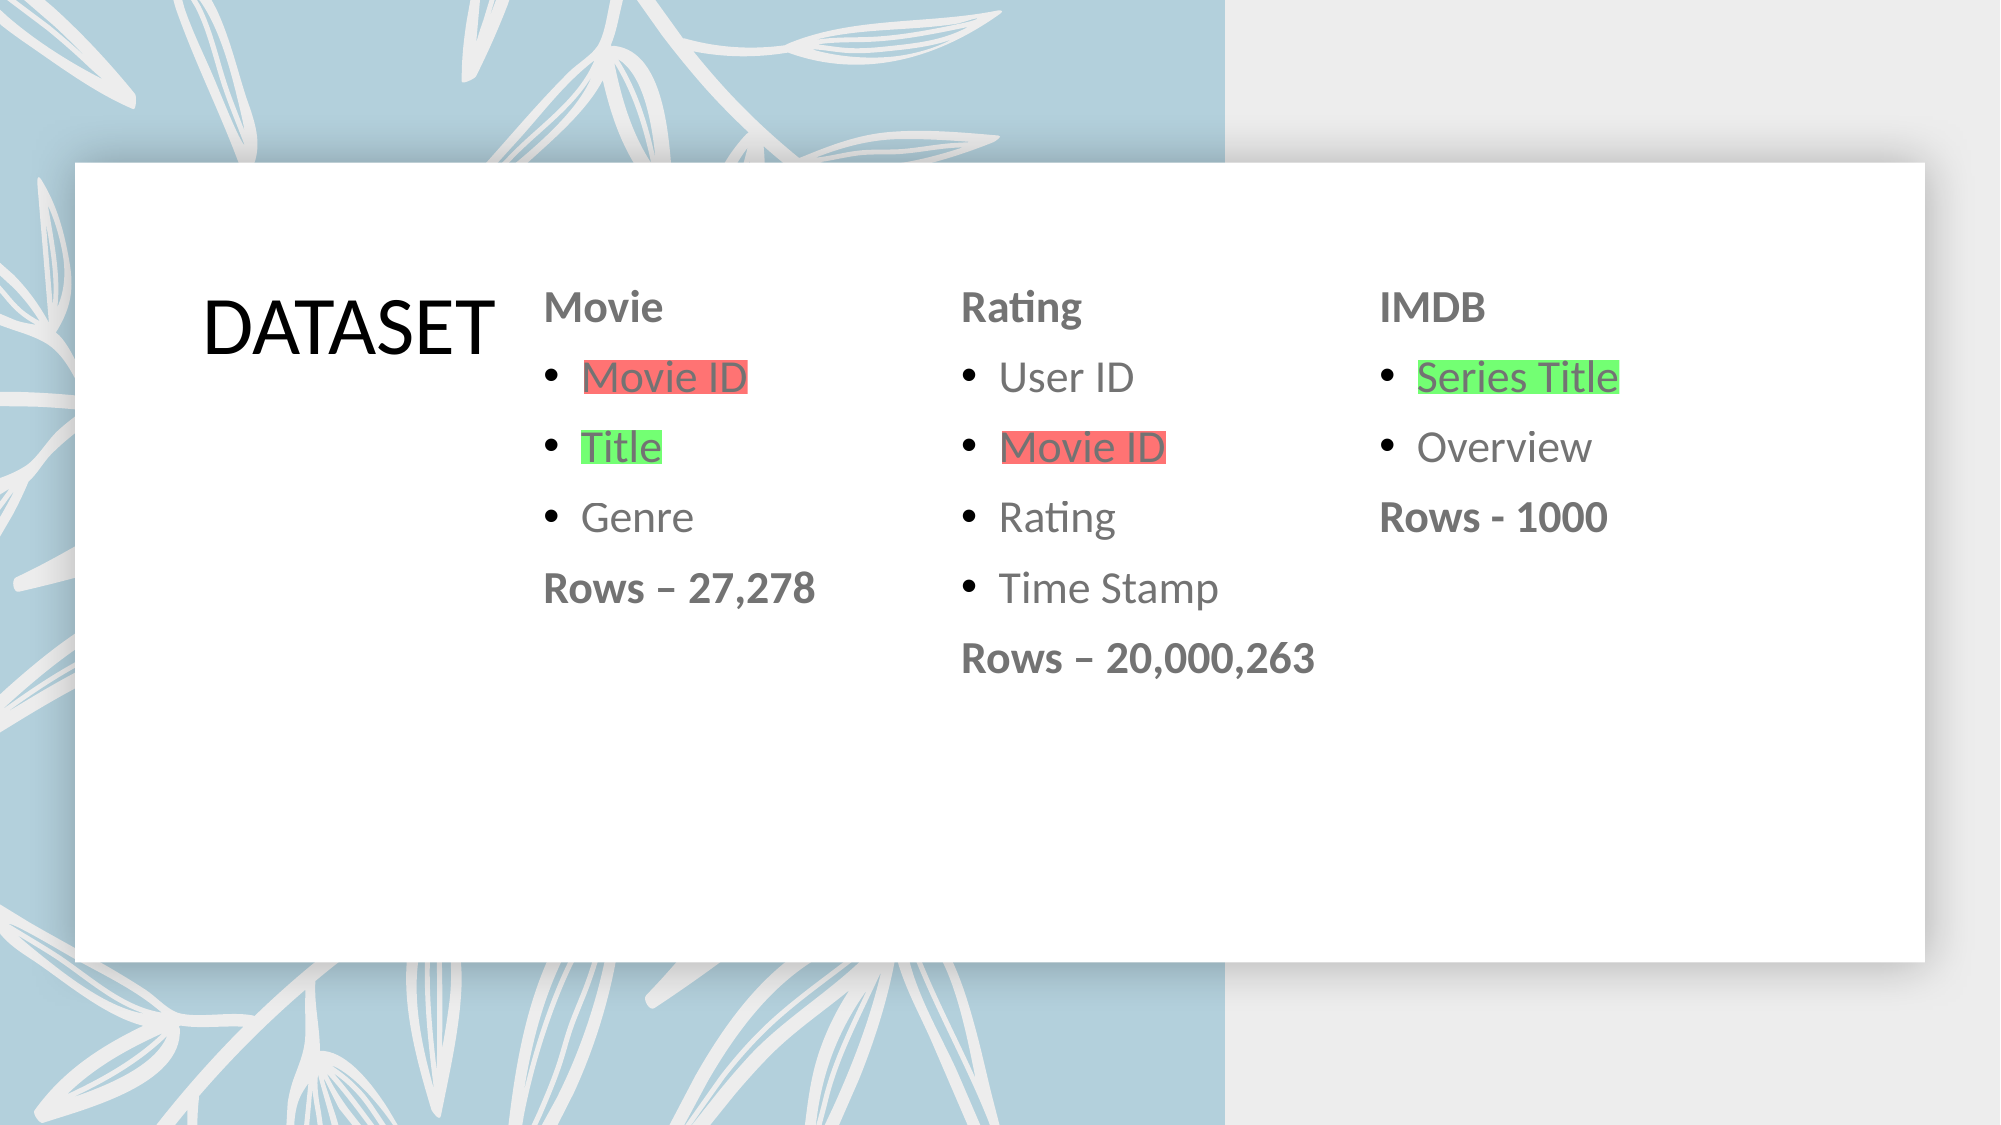

# DATASET
Movie
Movie ID
Title
Genre
Rows – 27,278

Rating
User ID
Movie ID
Rating
Time Stamp
Rows – 20,000,263

IMDB
Series Title
Overview
Rows - 1000